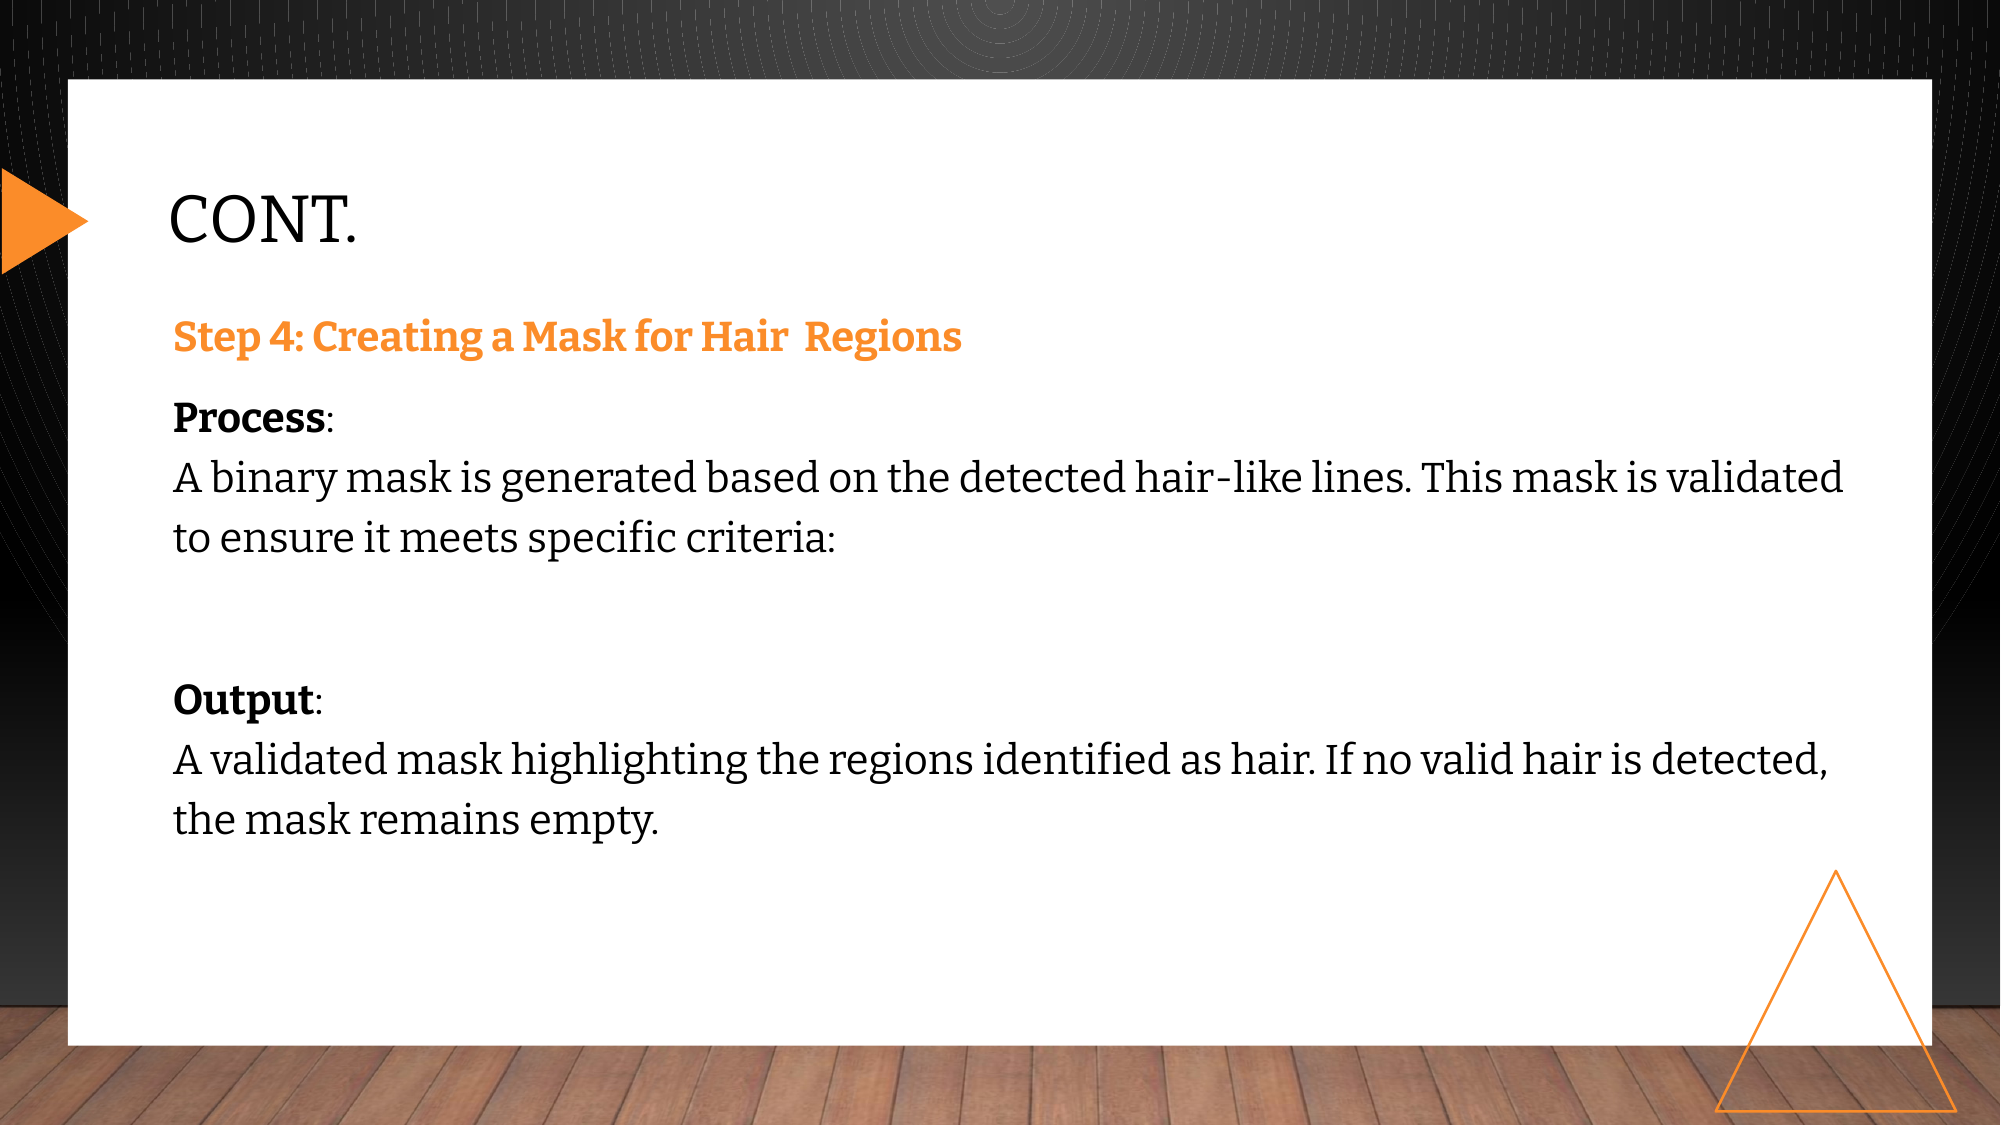

# Cont.
Step 4: Creating a Mask for Hair  Regions
Process:
A binary mask is generated based on the detected hair-like lines. This mask is validated to ensure it meets specific criteria:

Output:
A validated mask highlighting the regions identified as hair. If no valid hair is detected, the mask remains empty.